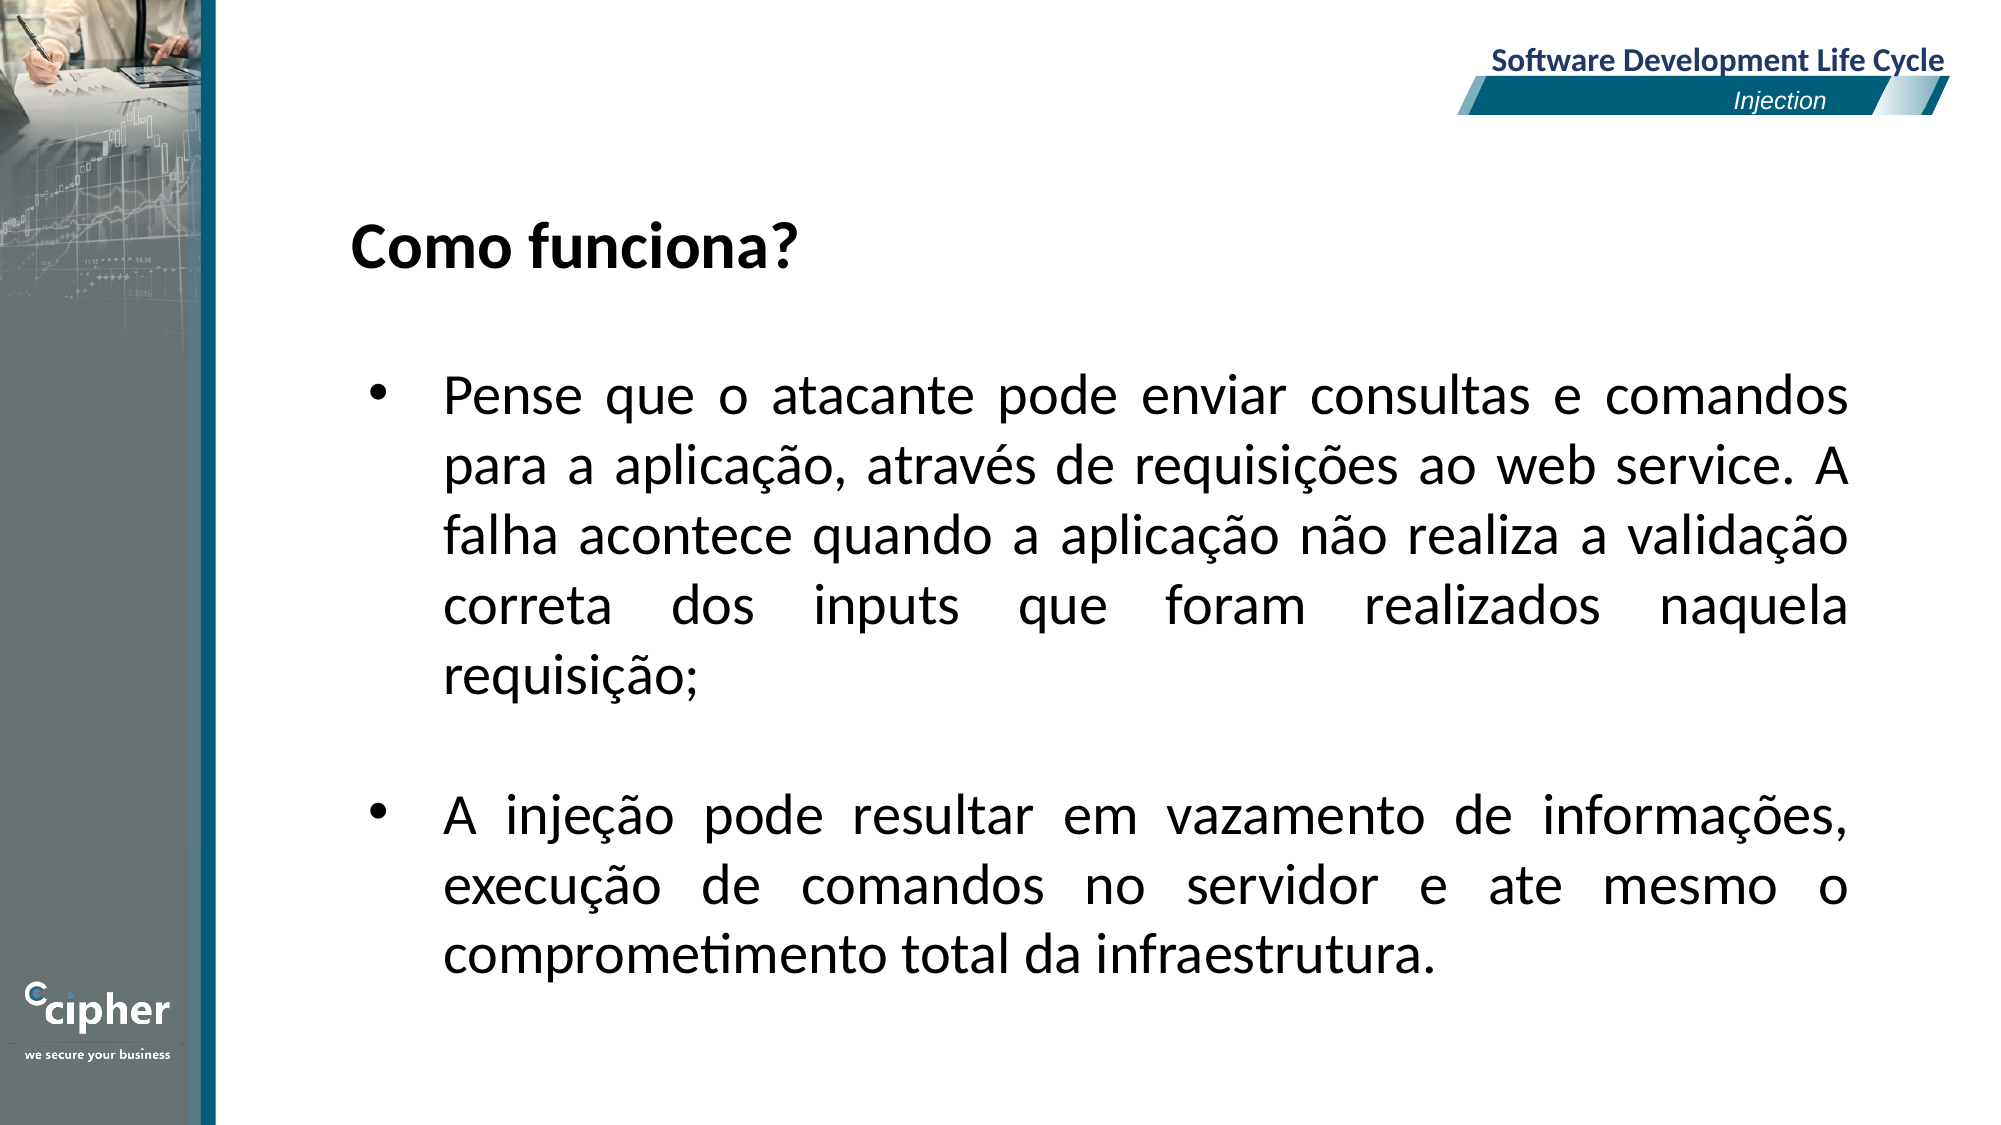

Software Development Life Cycle
Injection

Como funciona?
Pense que o atacante pode enviar consultas e comandos para a aplicação, através de requisições ao web service. A falha acontece quando a aplicação não realiza a validação correta dos inputs que foram realizados naquela requisição;

A injeção pode resultar em vazamento de informações, execução de comandos no servidor e ate mesmo o comprometimento total da infraestrutura.